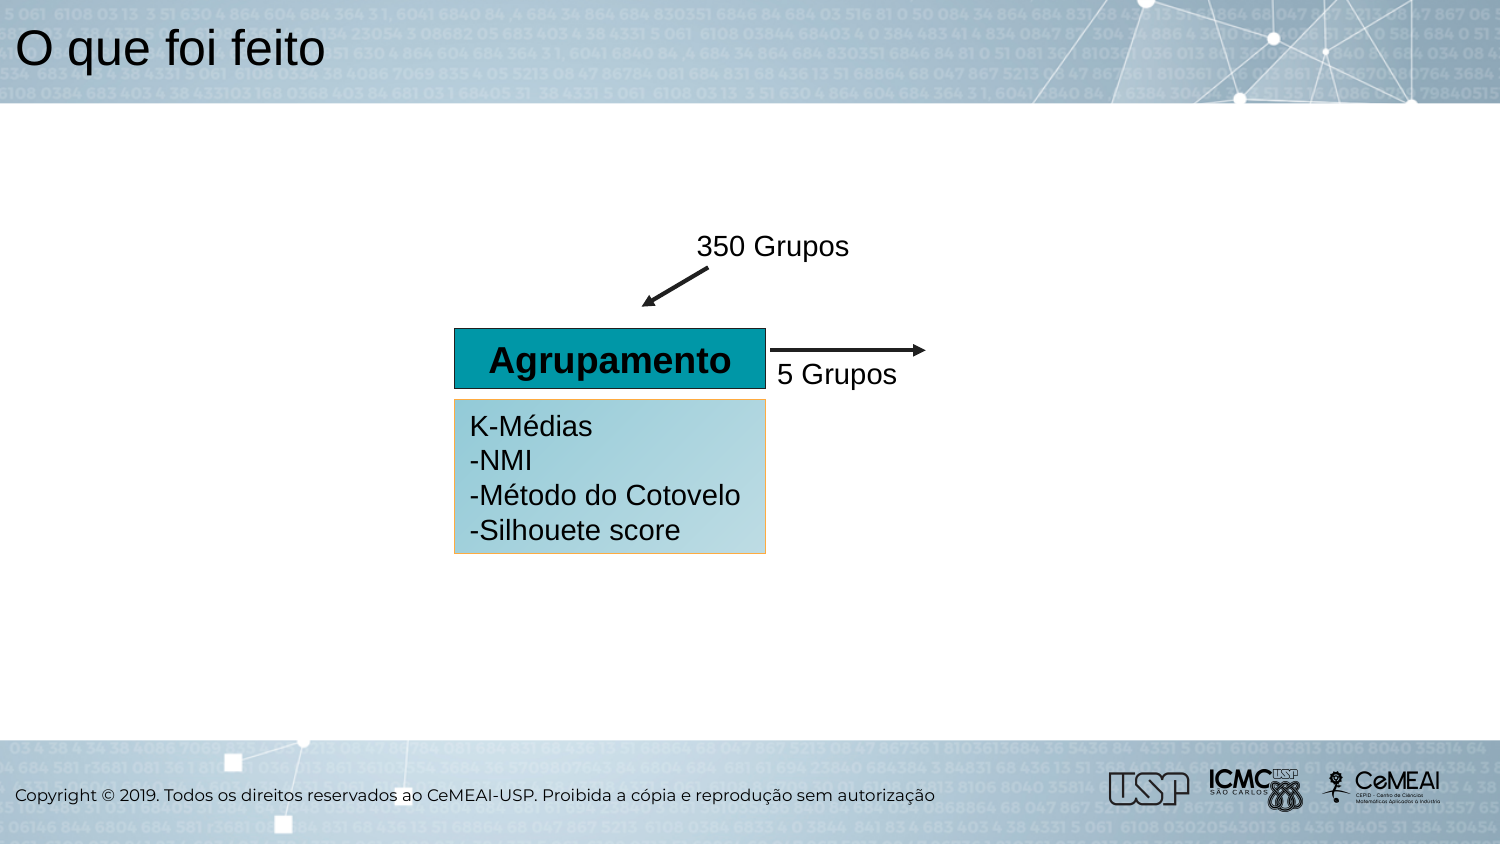

# O que foi feito
350 Grupos
Agrupamento
5 Grupos
K-Médias
-NMI
-Método do Cotovelo
-Silhouete score